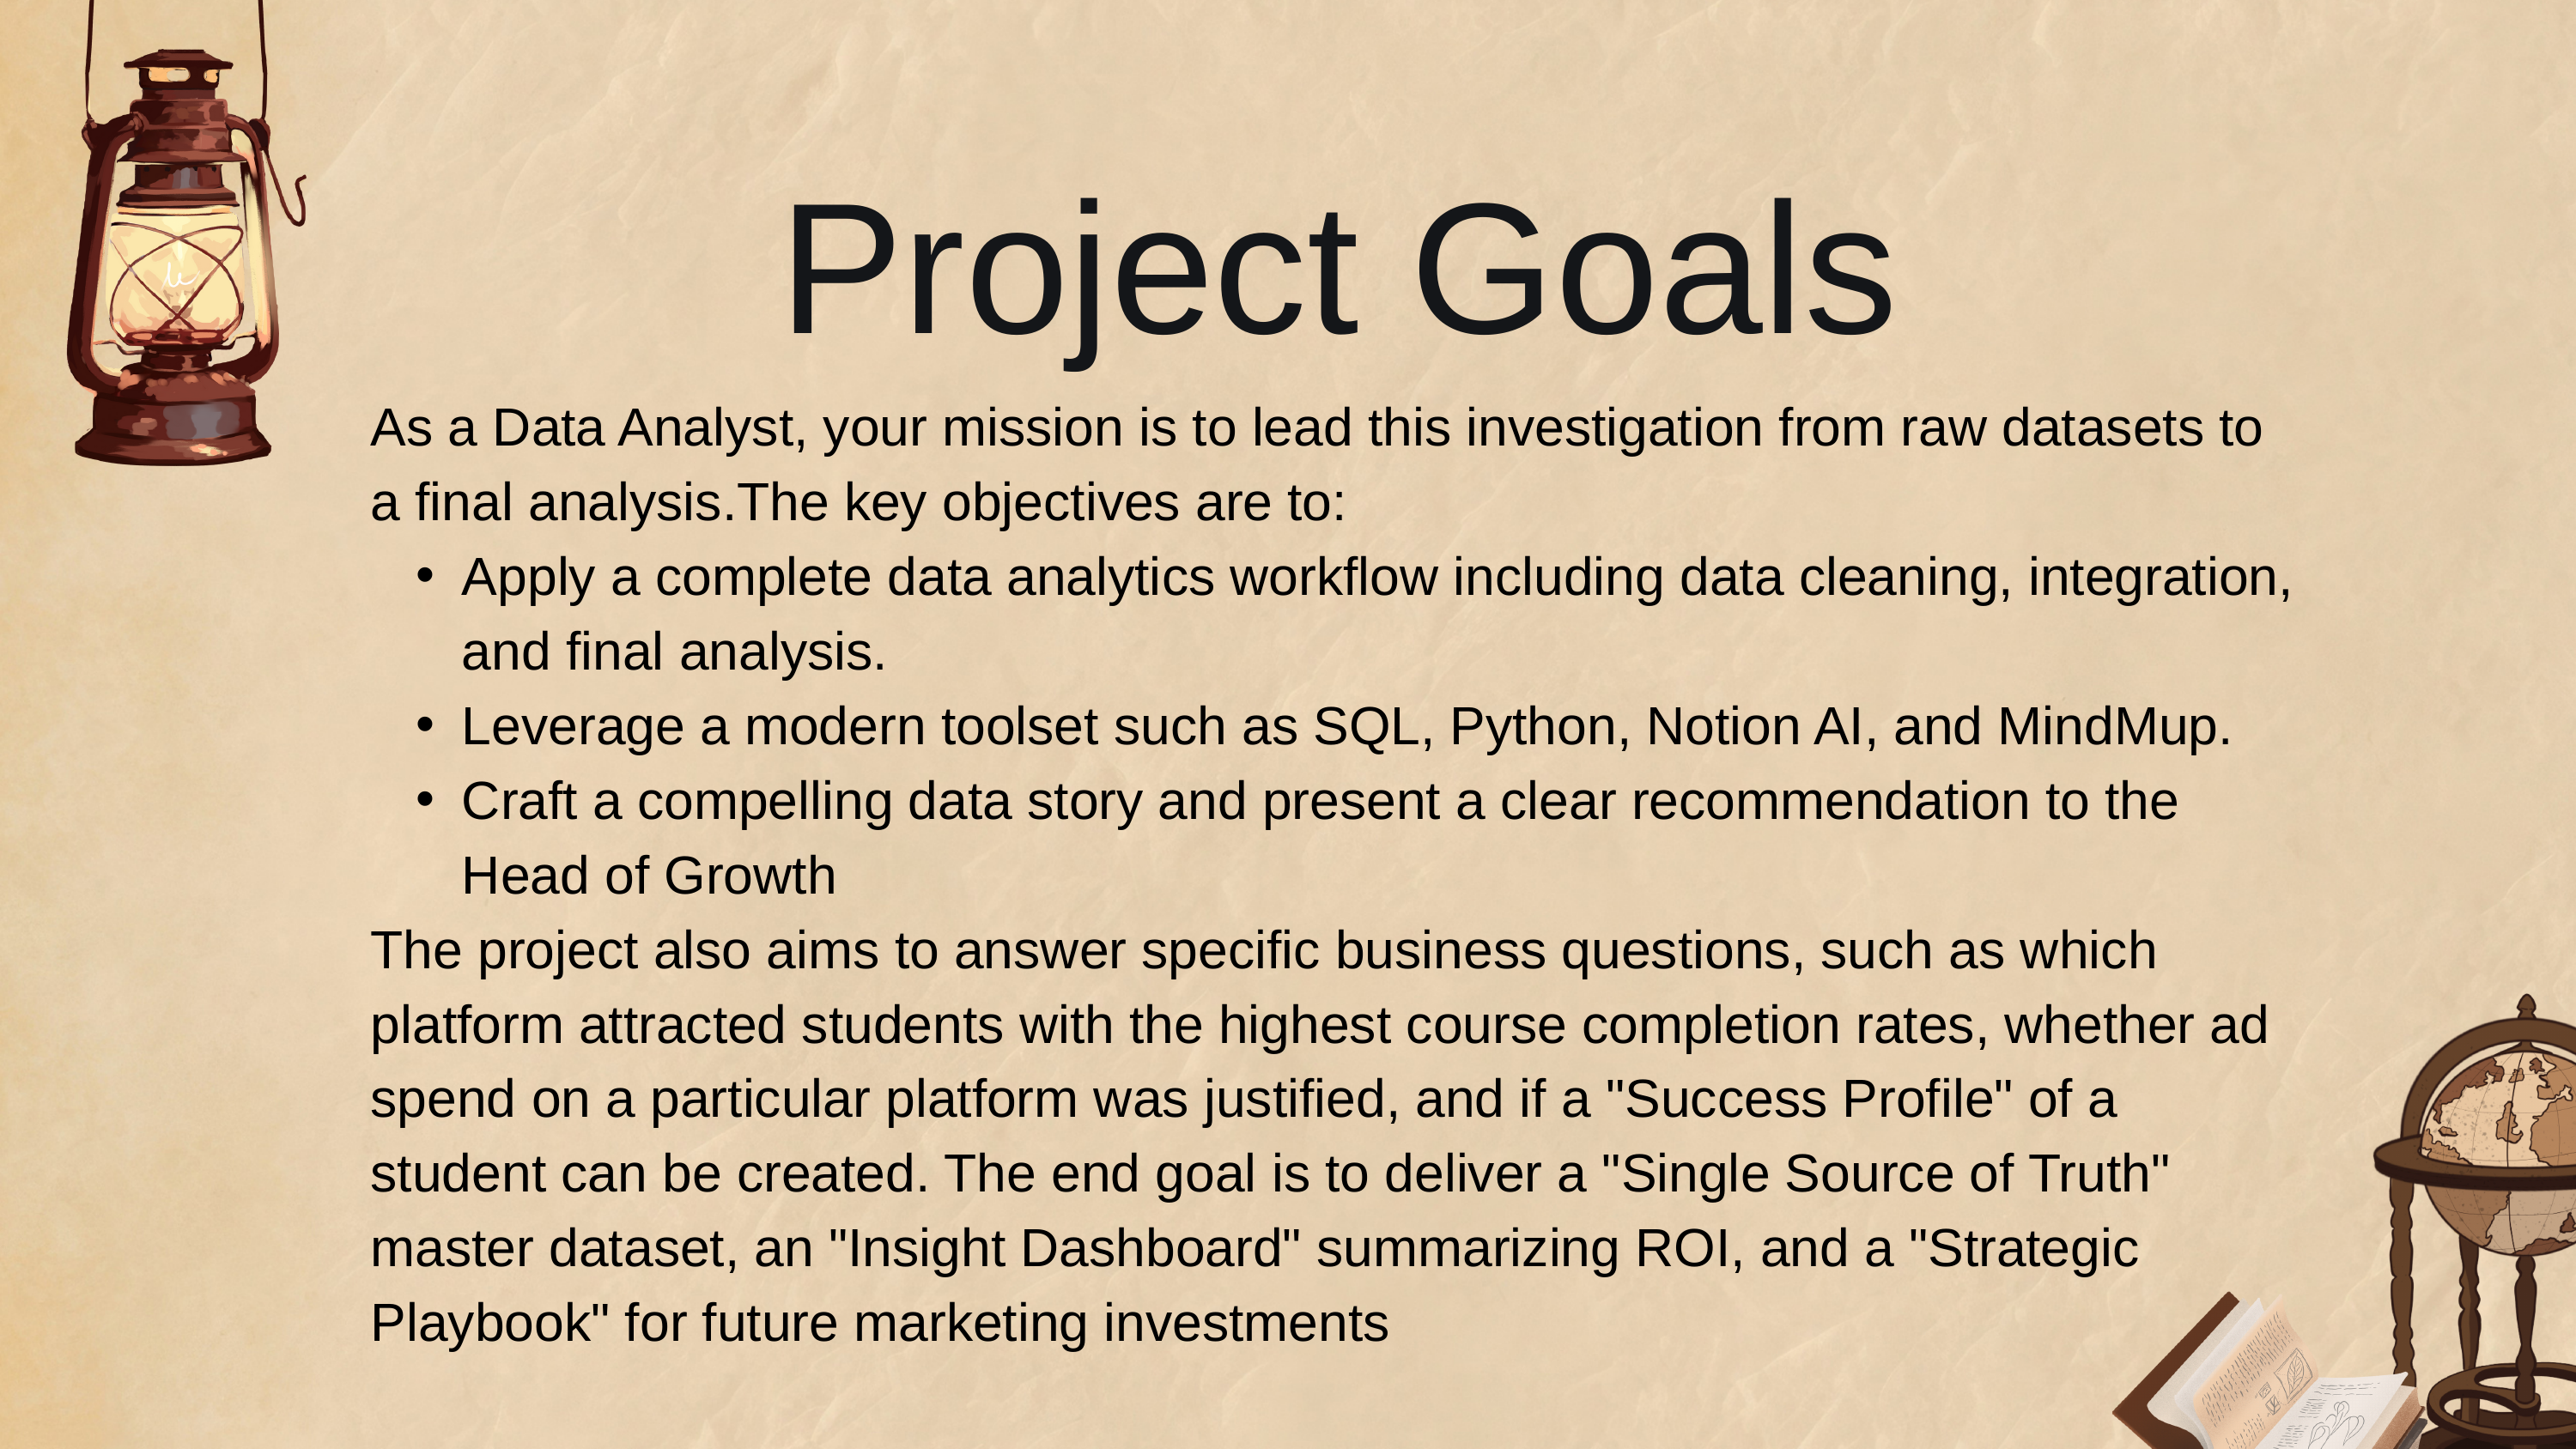

Project Goals
As a Data Analyst, your mission is to lead this investigation from raw datasets to a final analysis.The key objectives are to:
Apply a complete data analytics workflow including data cleaning, integration, and final analysis.
Leverage a modern toolset such as SQL, Python, Notion AI, and MindMup.
Craft a compelling data story and present a clear recommendation to the Head of Growth
The project also aims to answer specific business questions, such as which platform attracted students with the highest course completion rates, whether ad spend on a particular platform was justified, and if a "Success Profile" of a student can be created. The end goal is to deliver a "Single Source of Truth" master dataset, an "Insight Dashboard" summarizing ROI, and a "Strategic Playbook" for future marketing investments